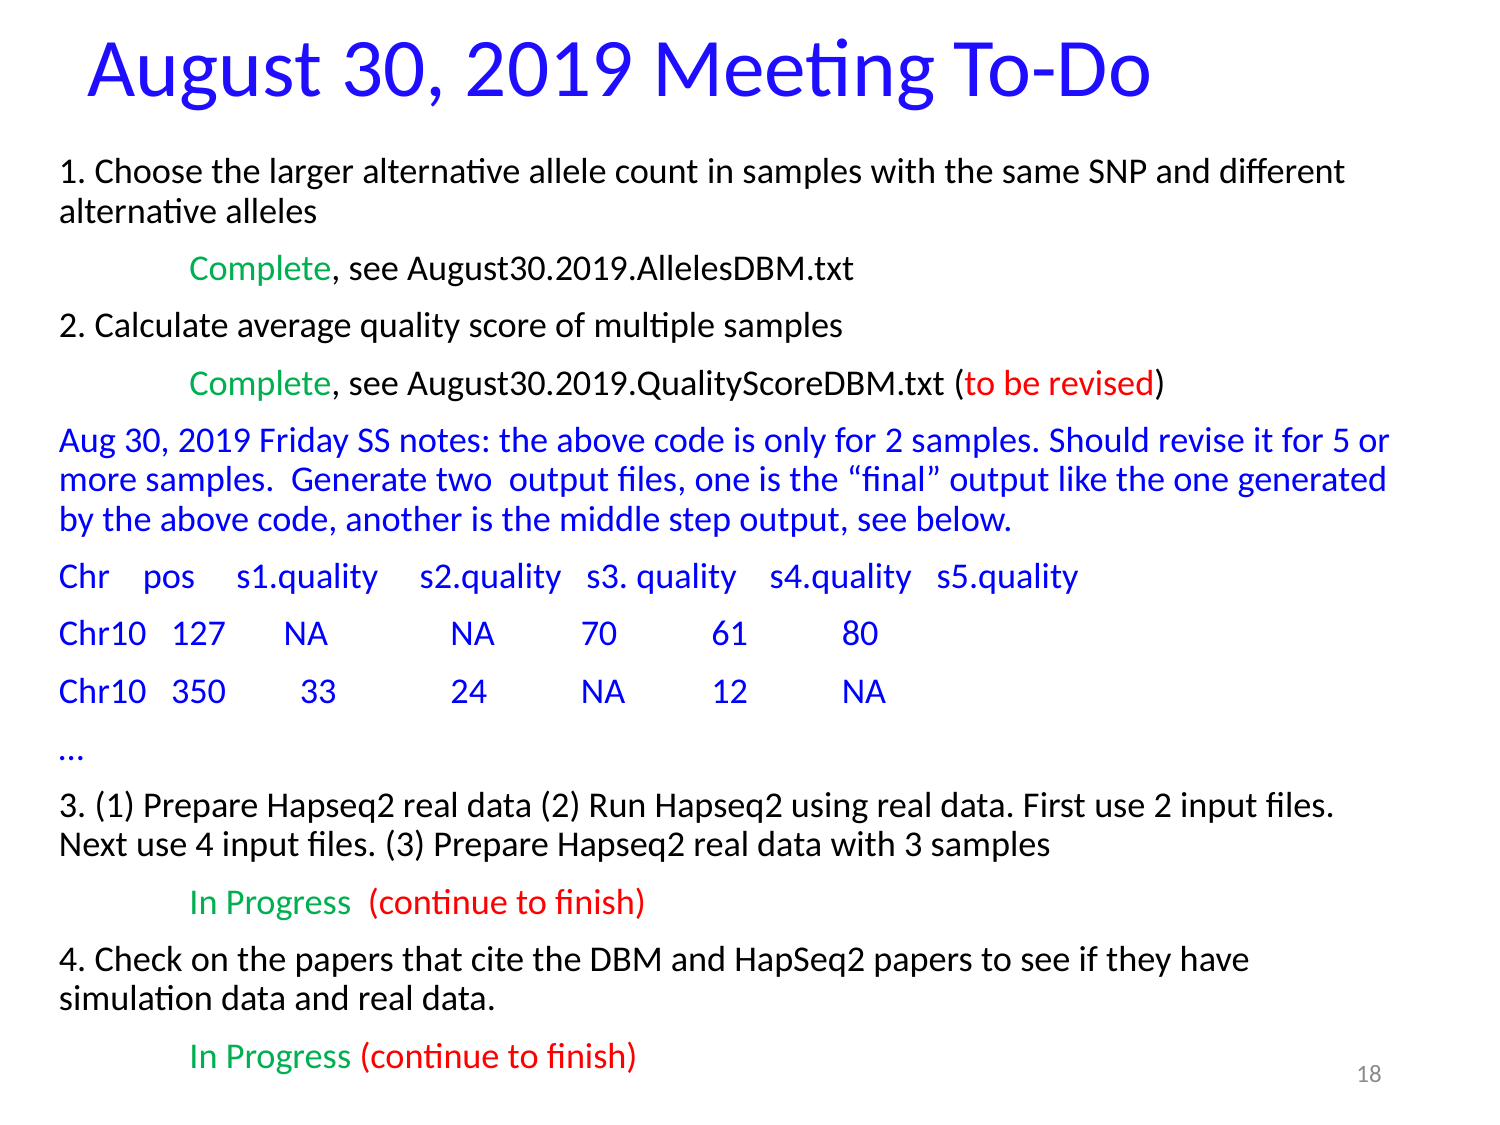

# August 30, 2019 Meeting To-Do
1. Choose the larger alternative allele count in samples with the same SNP and different alternative alleles
	Complete, see August30.2019.AllelesDBM.txt
2. Calculate average quality score of multiple samples
	Complete, see August30.2019.QualityScoreDBM.txt (to be revised)
Aug 30, 2019 Friday SS notes: the above code is only for 2 samples. Should revise it for 5 or more samples.  Generate two  output files, one is the “final” output like the one generated by the above code, another is the middle step output, see below.
Chr    pos     s1.quality     s2.quality   s3. quality    s4.quality   s5.quality
Chr10   127       NA       	NA  	70 	61	80
Chr10   350         33 	24 	NA 	12	NA
…
3. (1) Prepare Hapseq2 real data (2) Run Hapseq2 using real data. First use 2 input files. Next use 4 input files. (3) Prepare Hapseq2 real data with 3 samples
	In Progress  (continue to finish)
4. Check on the papers that cite the DBM and HapSeq2 papers to see if they have simulation data and real data.
	In Progress (continue to finish)

18